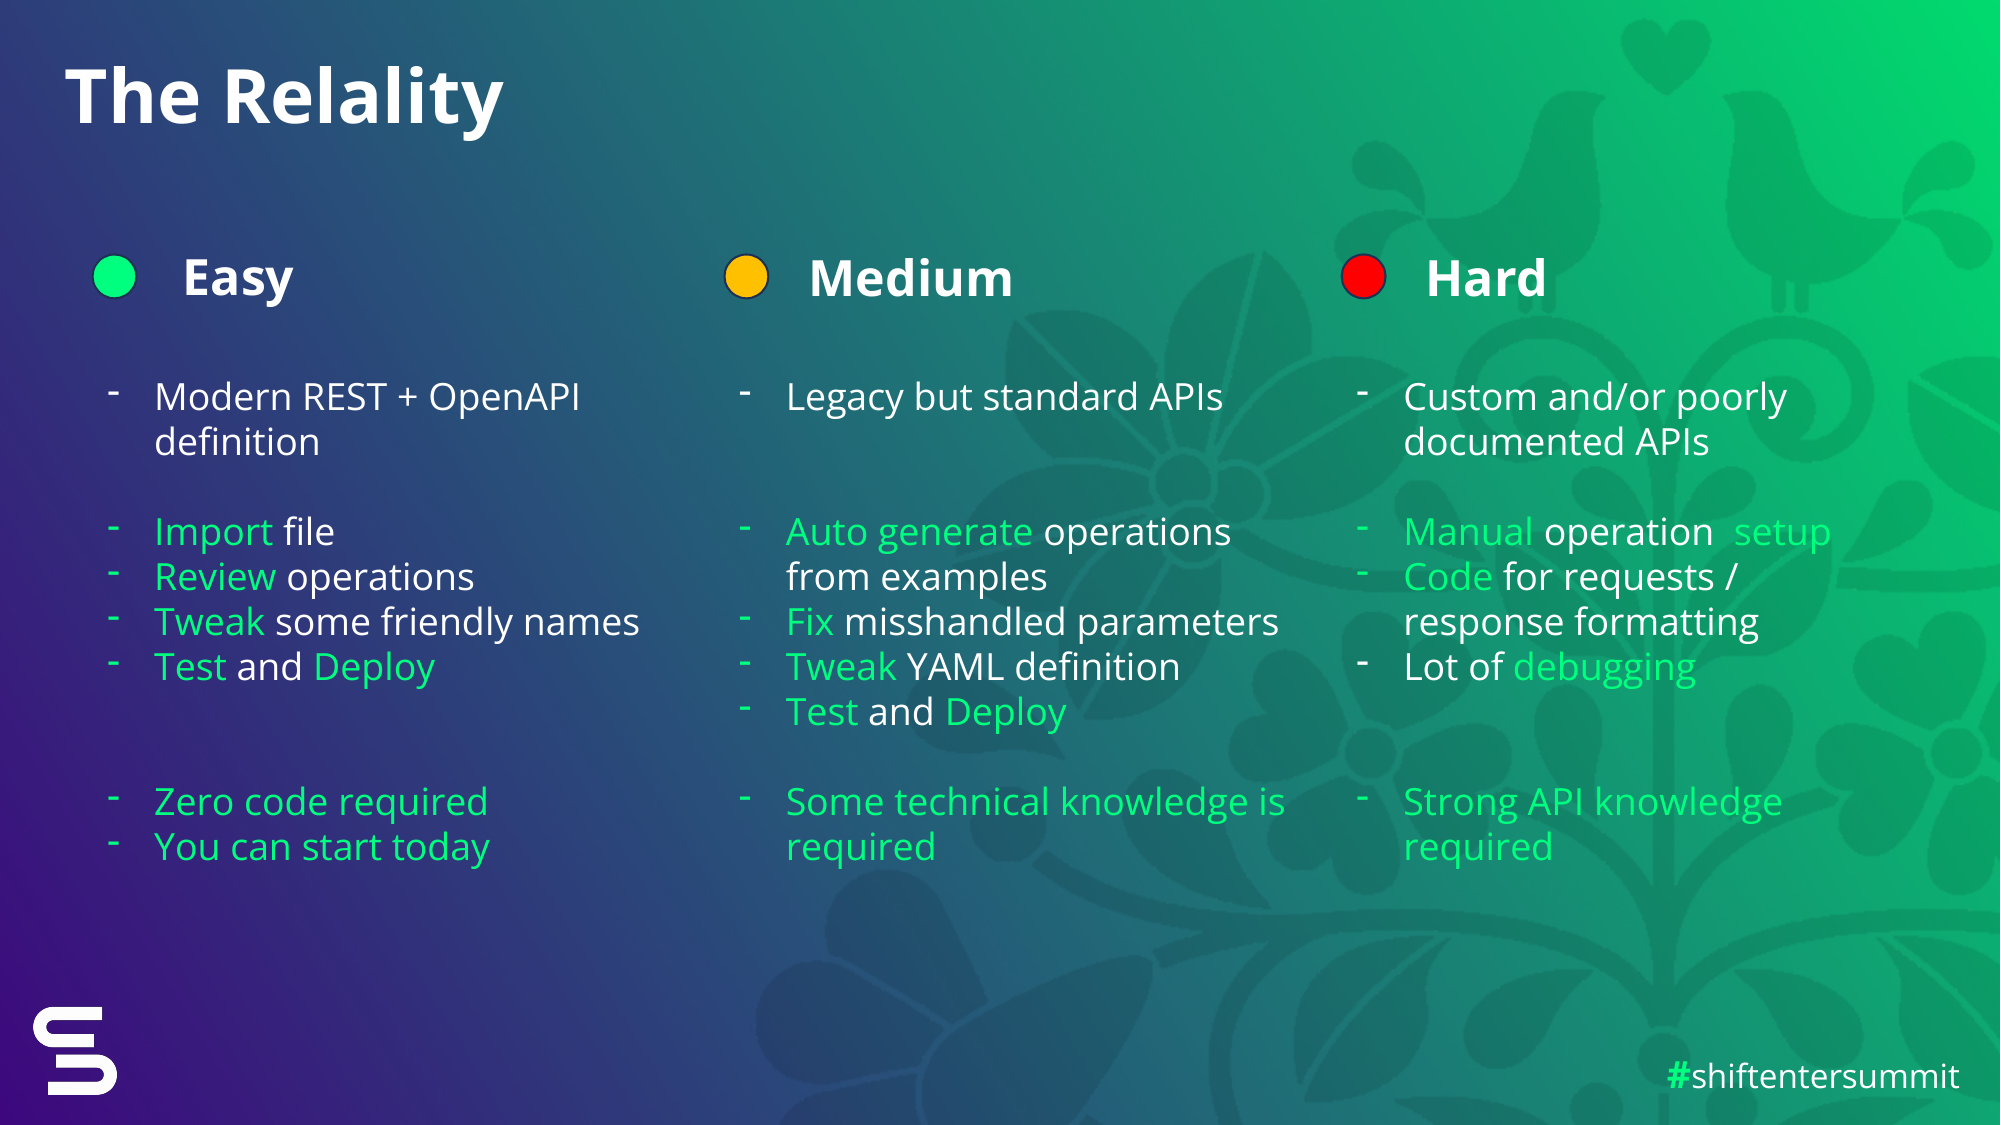

The Relality
Easy
Medium
Hard

Modern REST + OpenAPI definition

Import file
Review operations
Tweak some friendly names
Test and Deploy

Zero code required
You can start today
Legacy but standard APIs

Auto generate operations from examples
Fix misshandled parameters
Tweak YAML definition
Test and Deploy

Some technical knowledge is required

Custom and/or poorly documented APIs

Manual operation  setup
Code for requests / response formatting
Lot of debugging

Strong API knowledge required